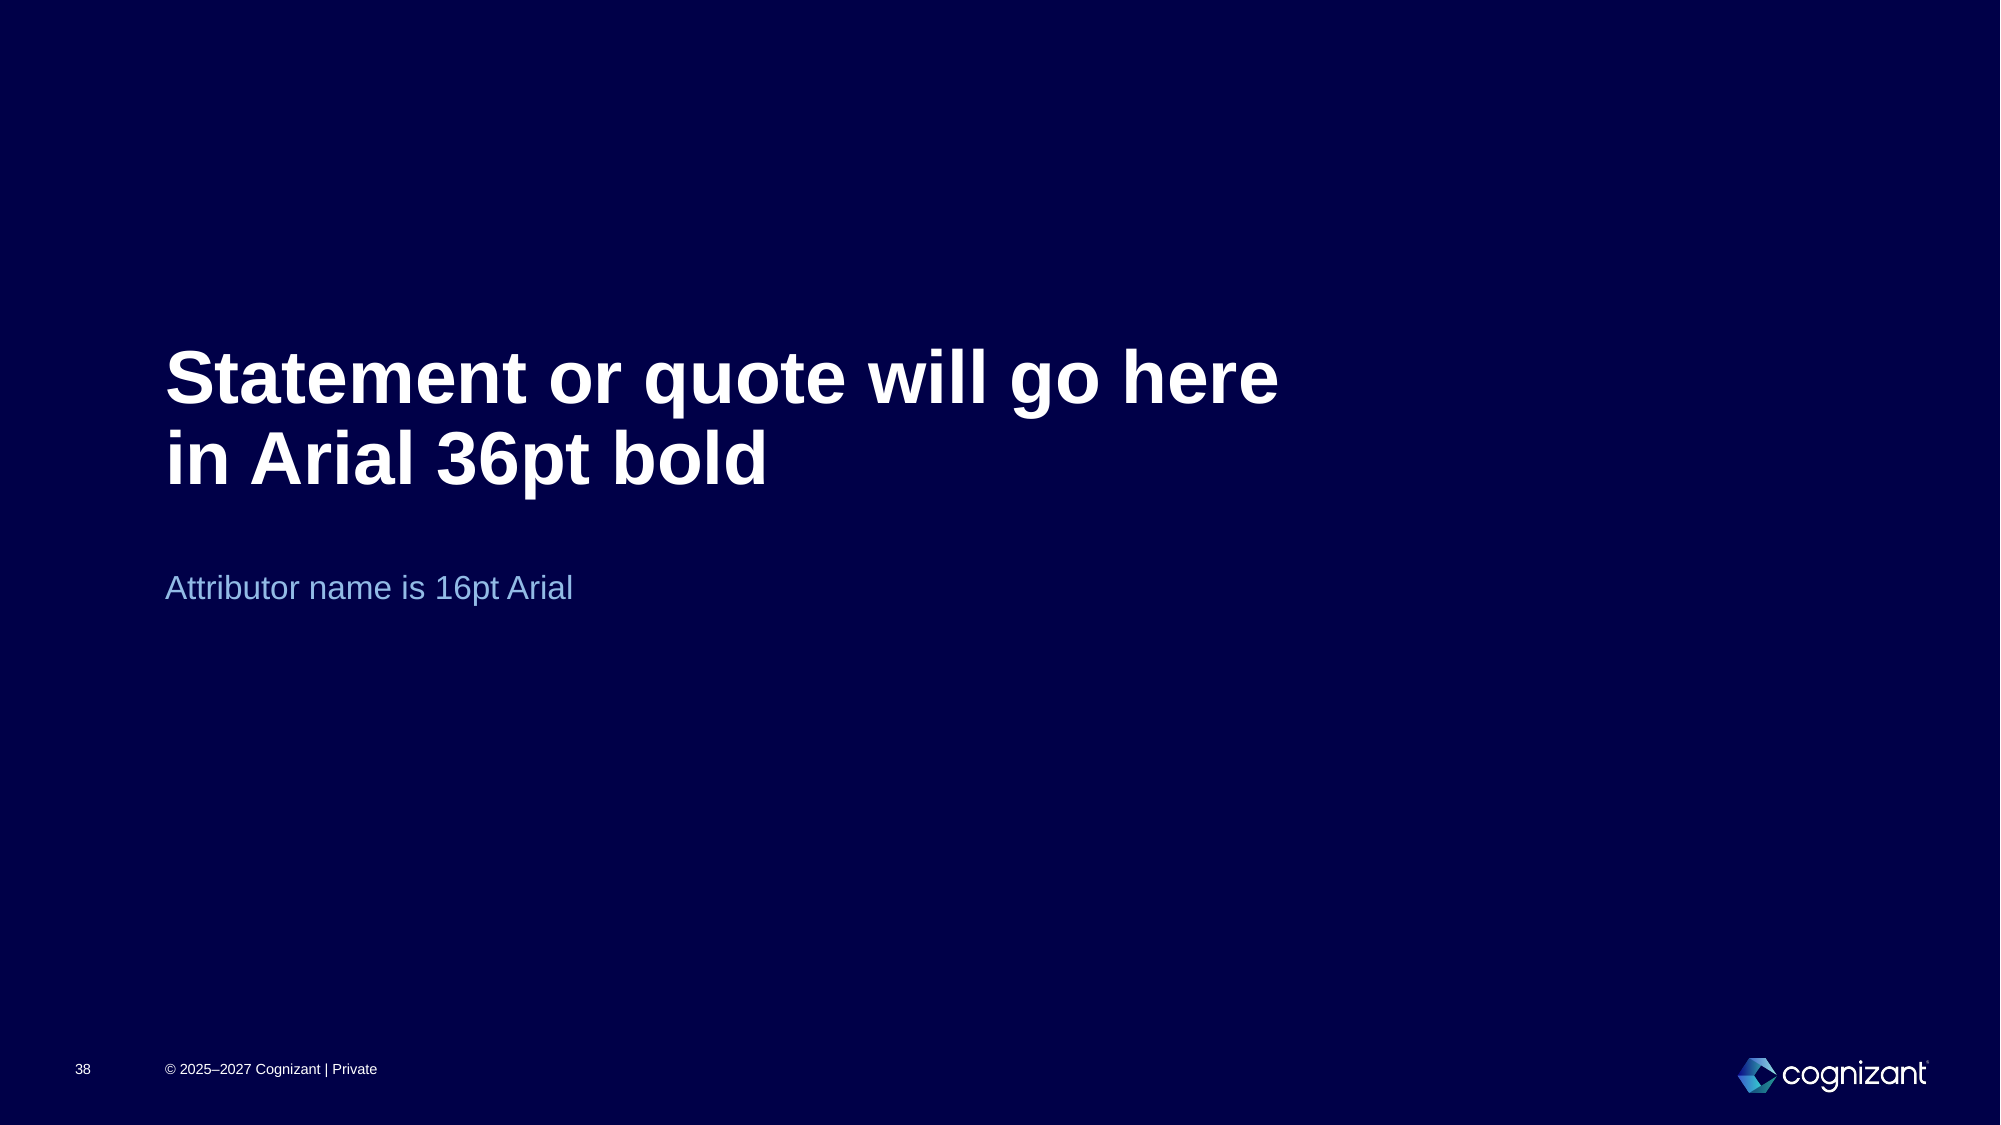

# Statement or quote will go here in Arial 36pt bold
Attributor name is 16pt Arial
38
© 2025–2027 Cognizant | Private